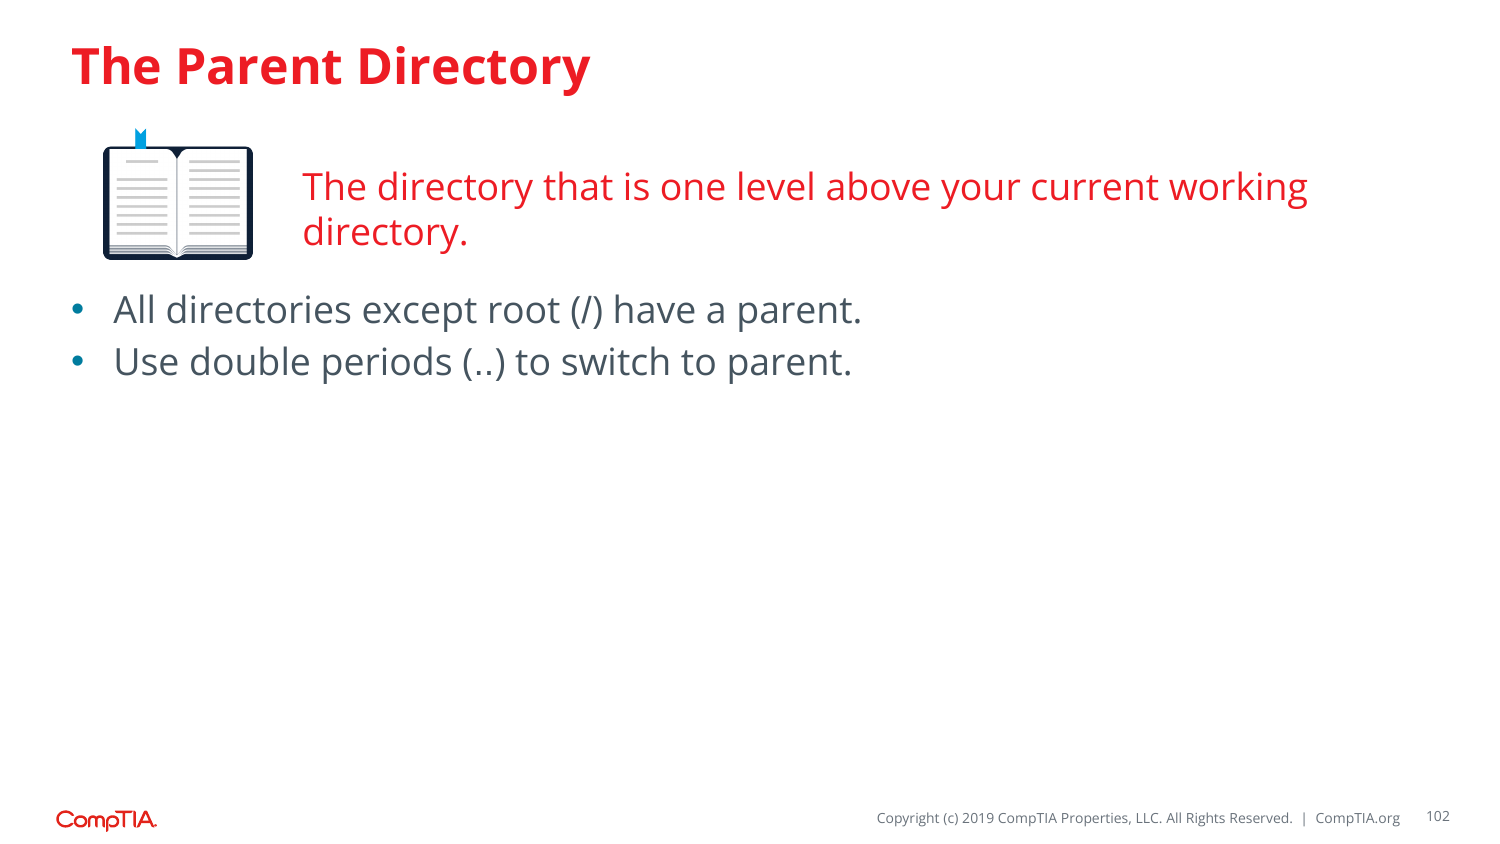

# The Parent Directory
The directory that is one level above your current working directory.
All directories except root (/) have a parent.
Use double periods (..) to switch to parent.
102